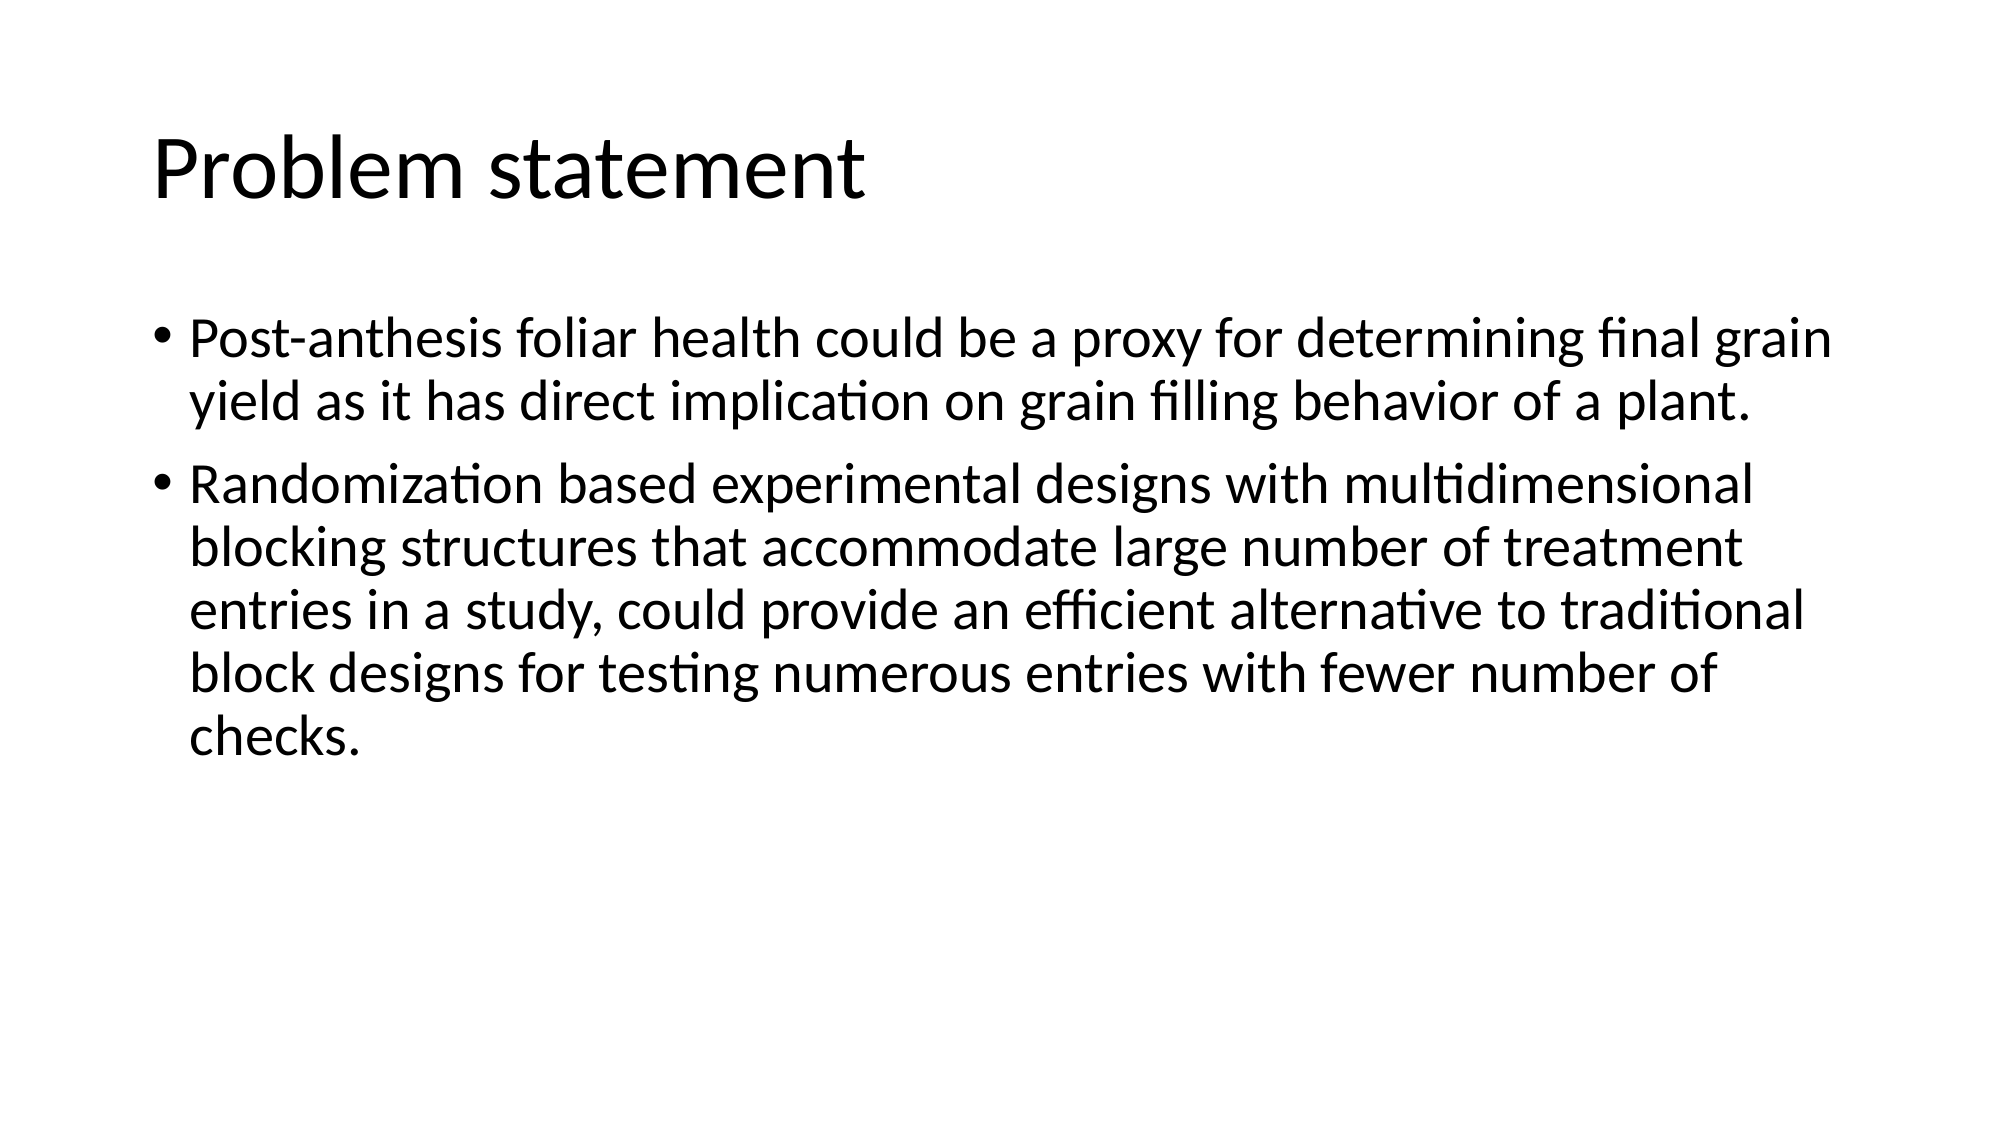

# Problem statement
Post-anthesis foliar health could be a proxy for determining final grain yield as it has direct implication on grain filling behavior of a plant.
Randomization based experimental designs with multidimensional blocking structures that accommodate large number of treatment entries in a study, could provide an efficient alternative to traditional block designs for testing numerous entries with fewer number of checks.